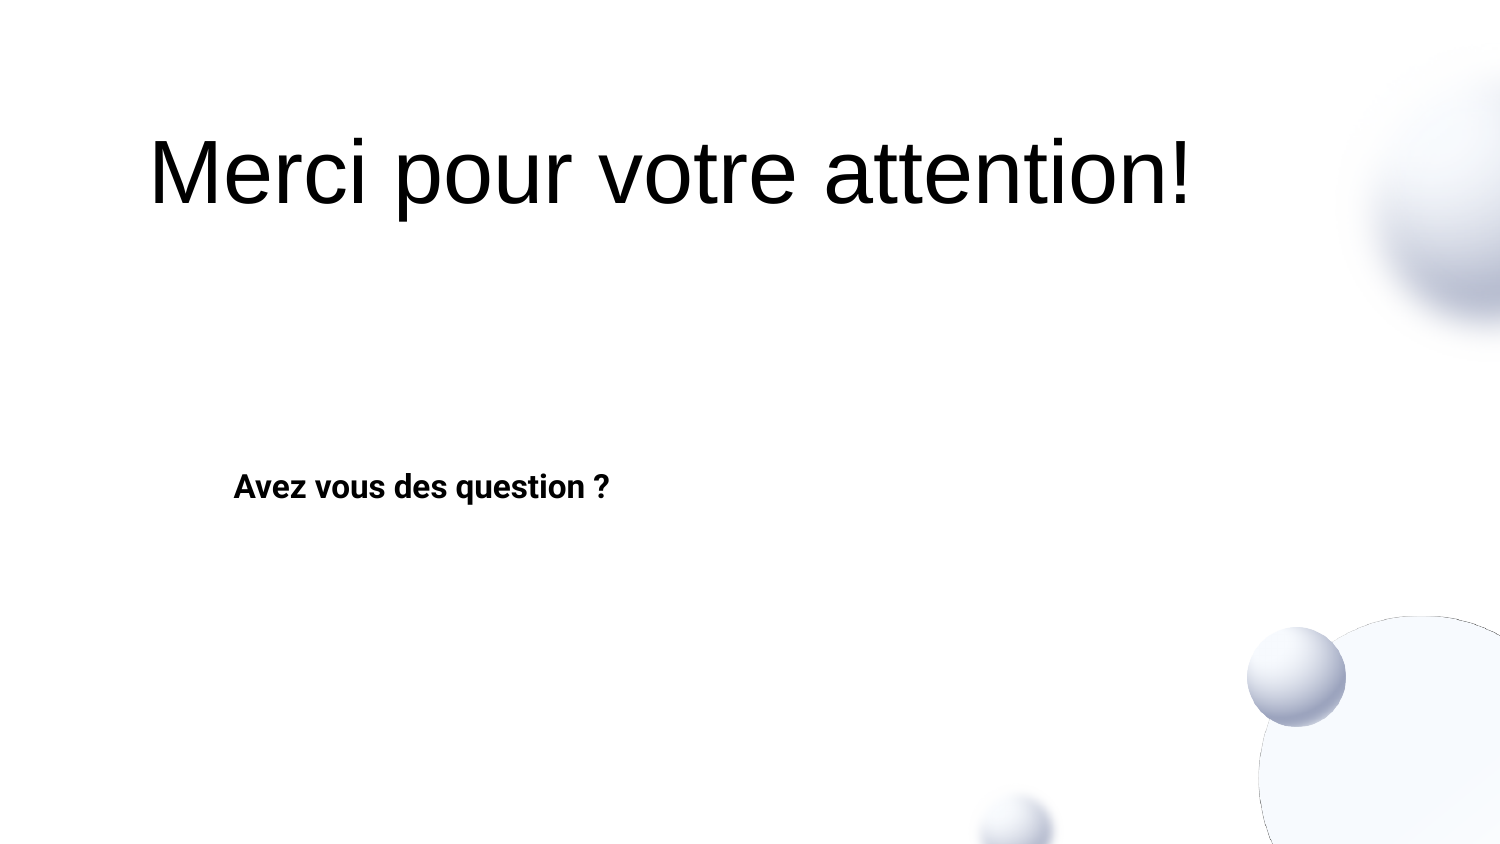

# Merci pour votre attention!
Avez vous des question ?